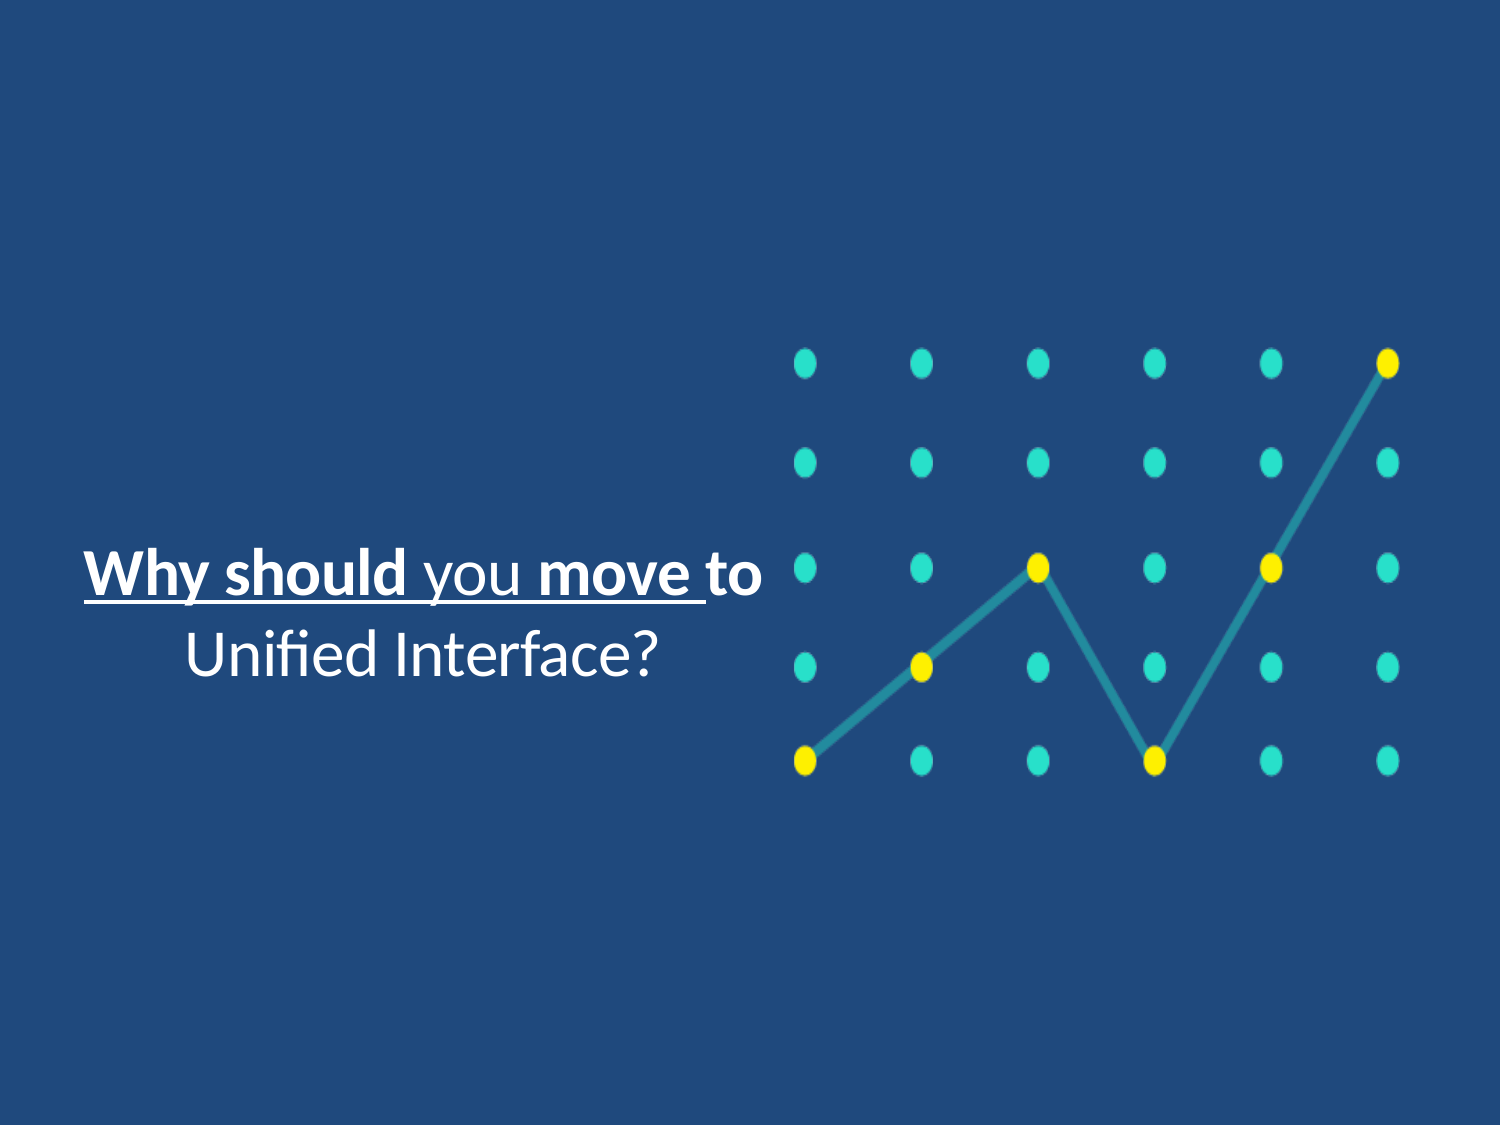

# Why should you move to Unified Interface?